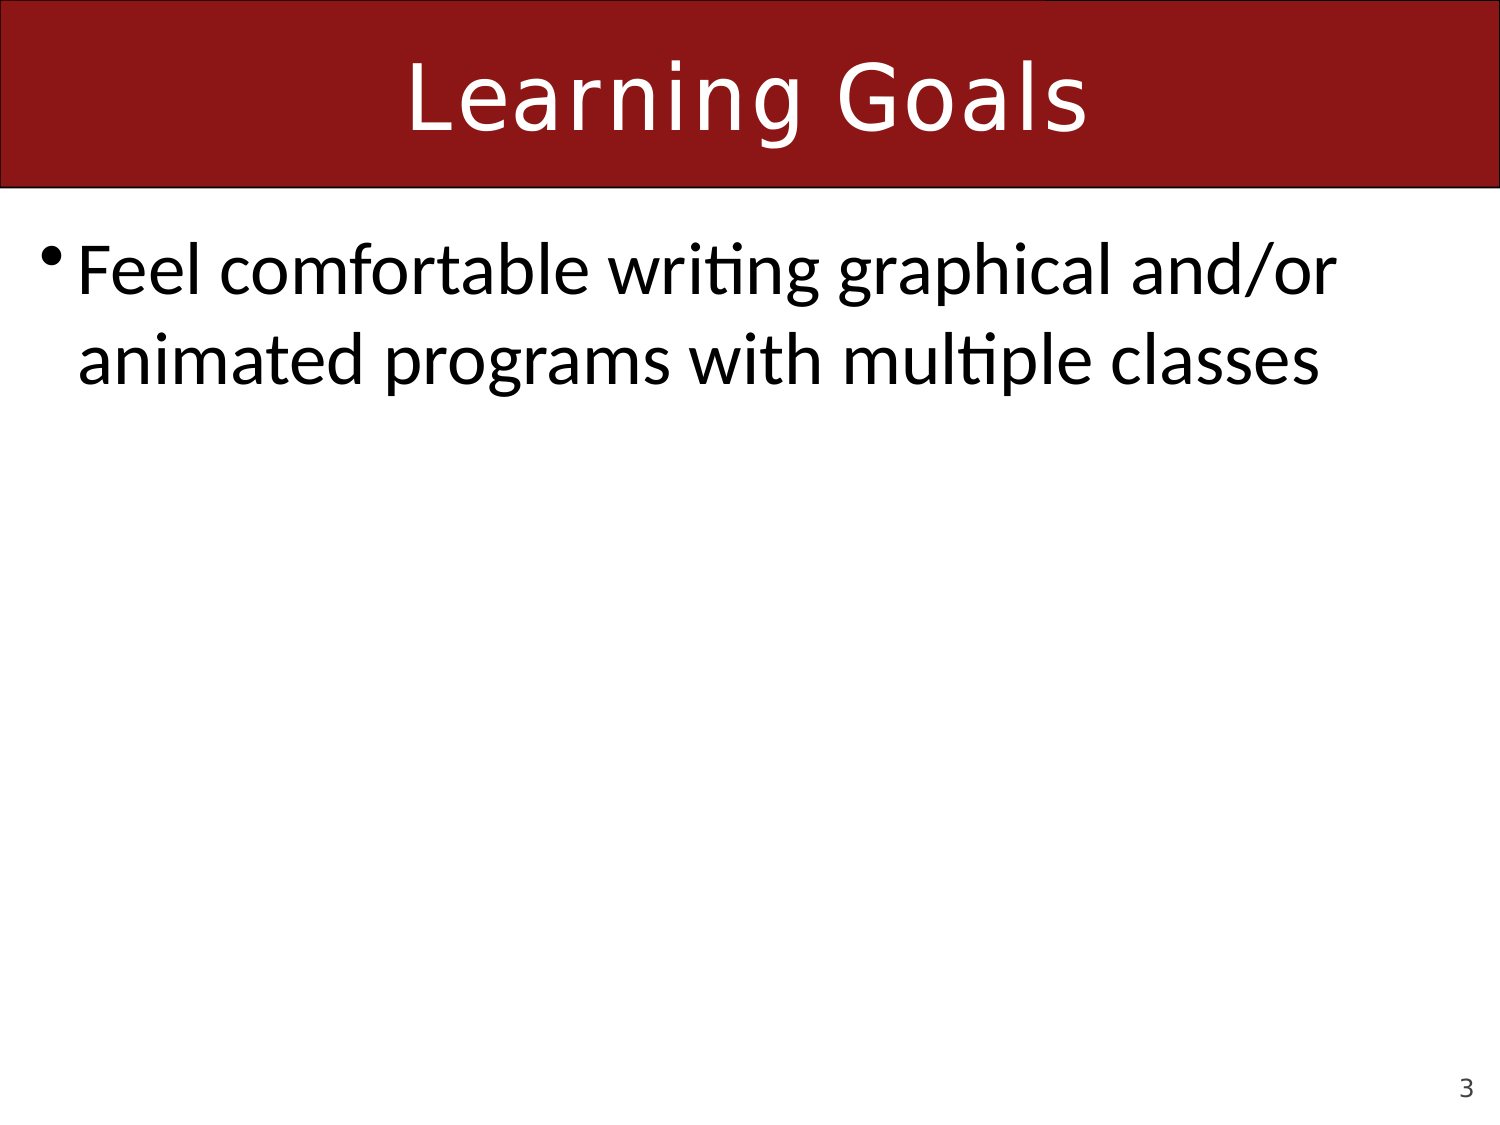

# Learning Goals
Feel comfortable writing graphical and/or animated programs with multiple classes